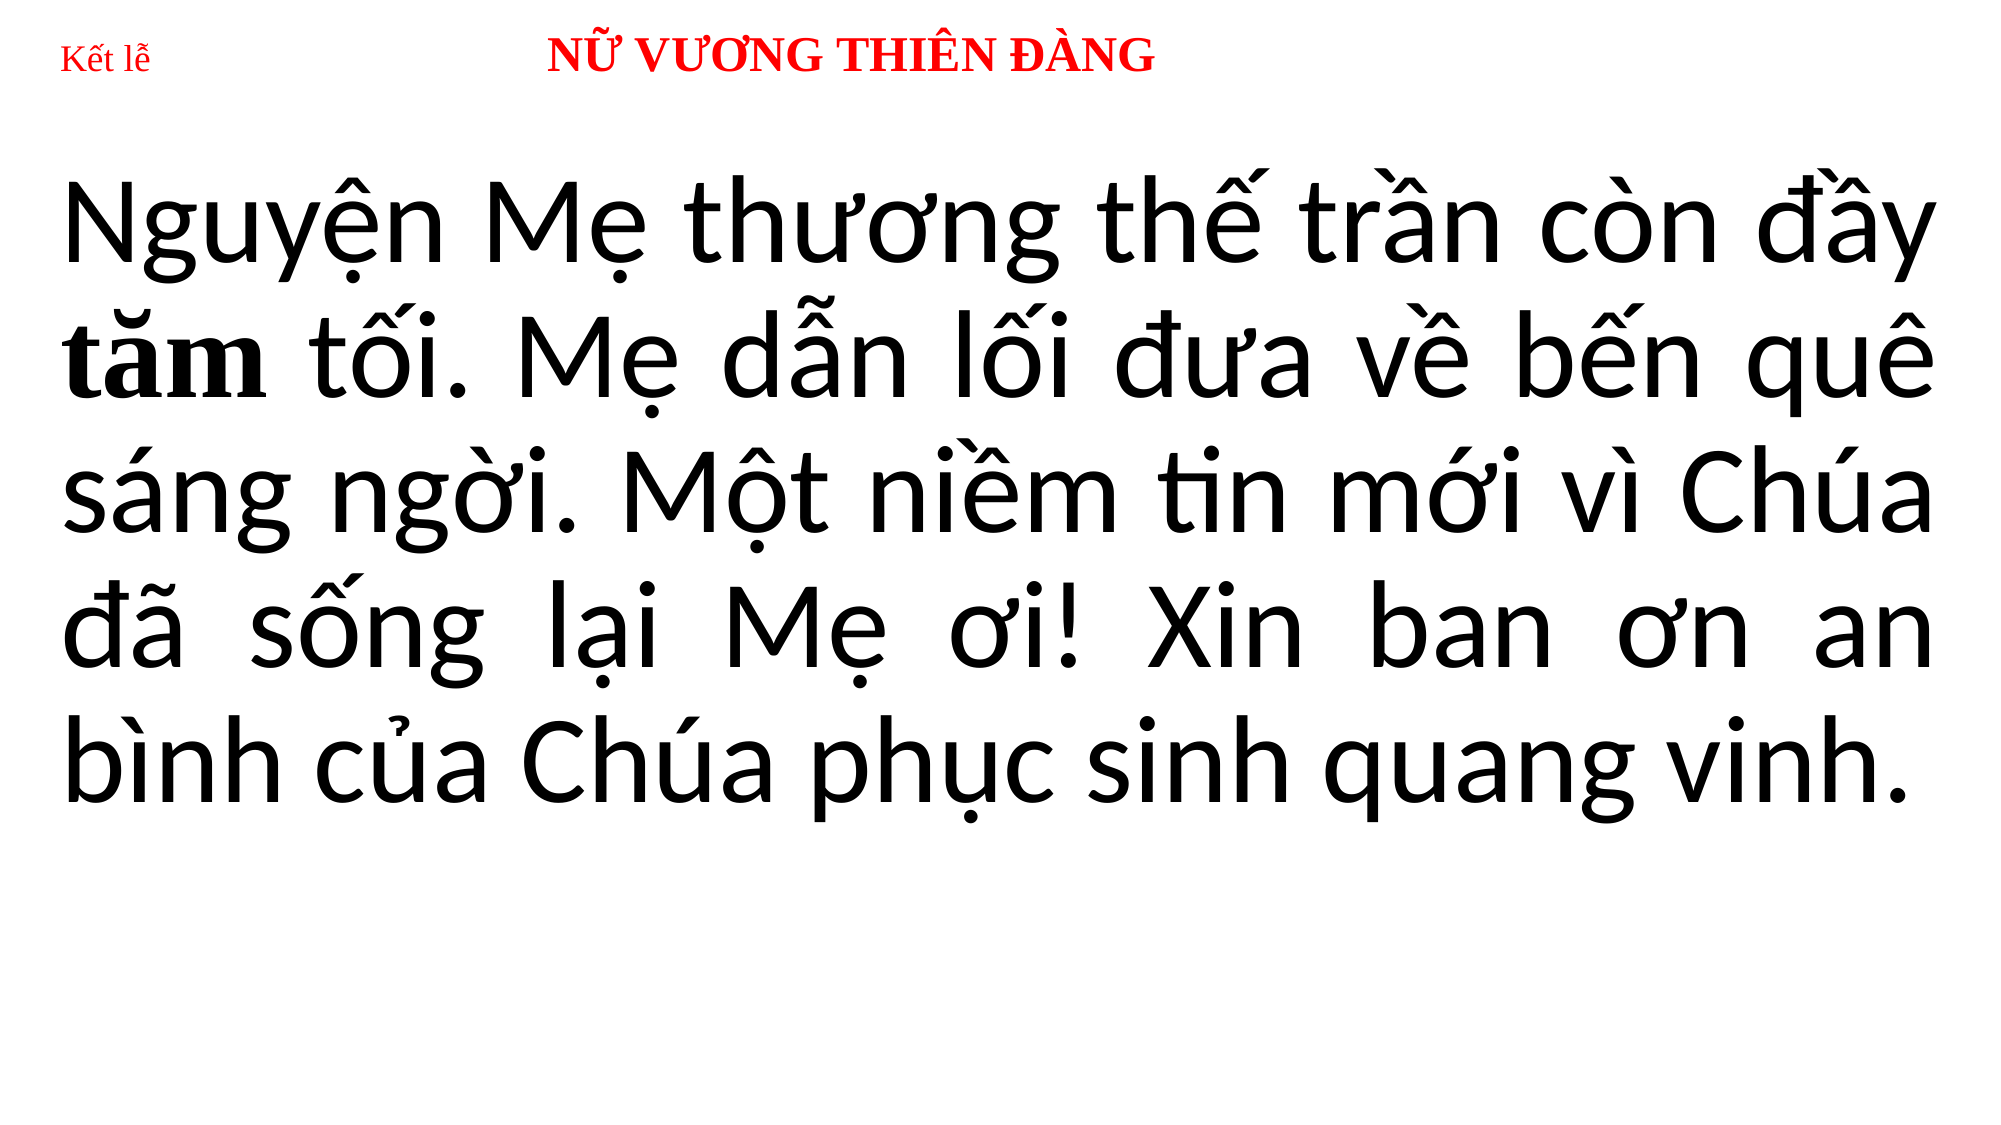

# Kết lễ 			    NỮ VƯƠNG THIÊN ĐÀNG
Nguyện Mẹ thương thế trần còn đầy tăm tối. Mẹ dẫn lối đưa về bến quê sáng ngời. Một niềm tin mới vì Chúa đã sống lại Mẹ ơi! Xin ban ơn an bình của Chúa phục sinh quang vinh.